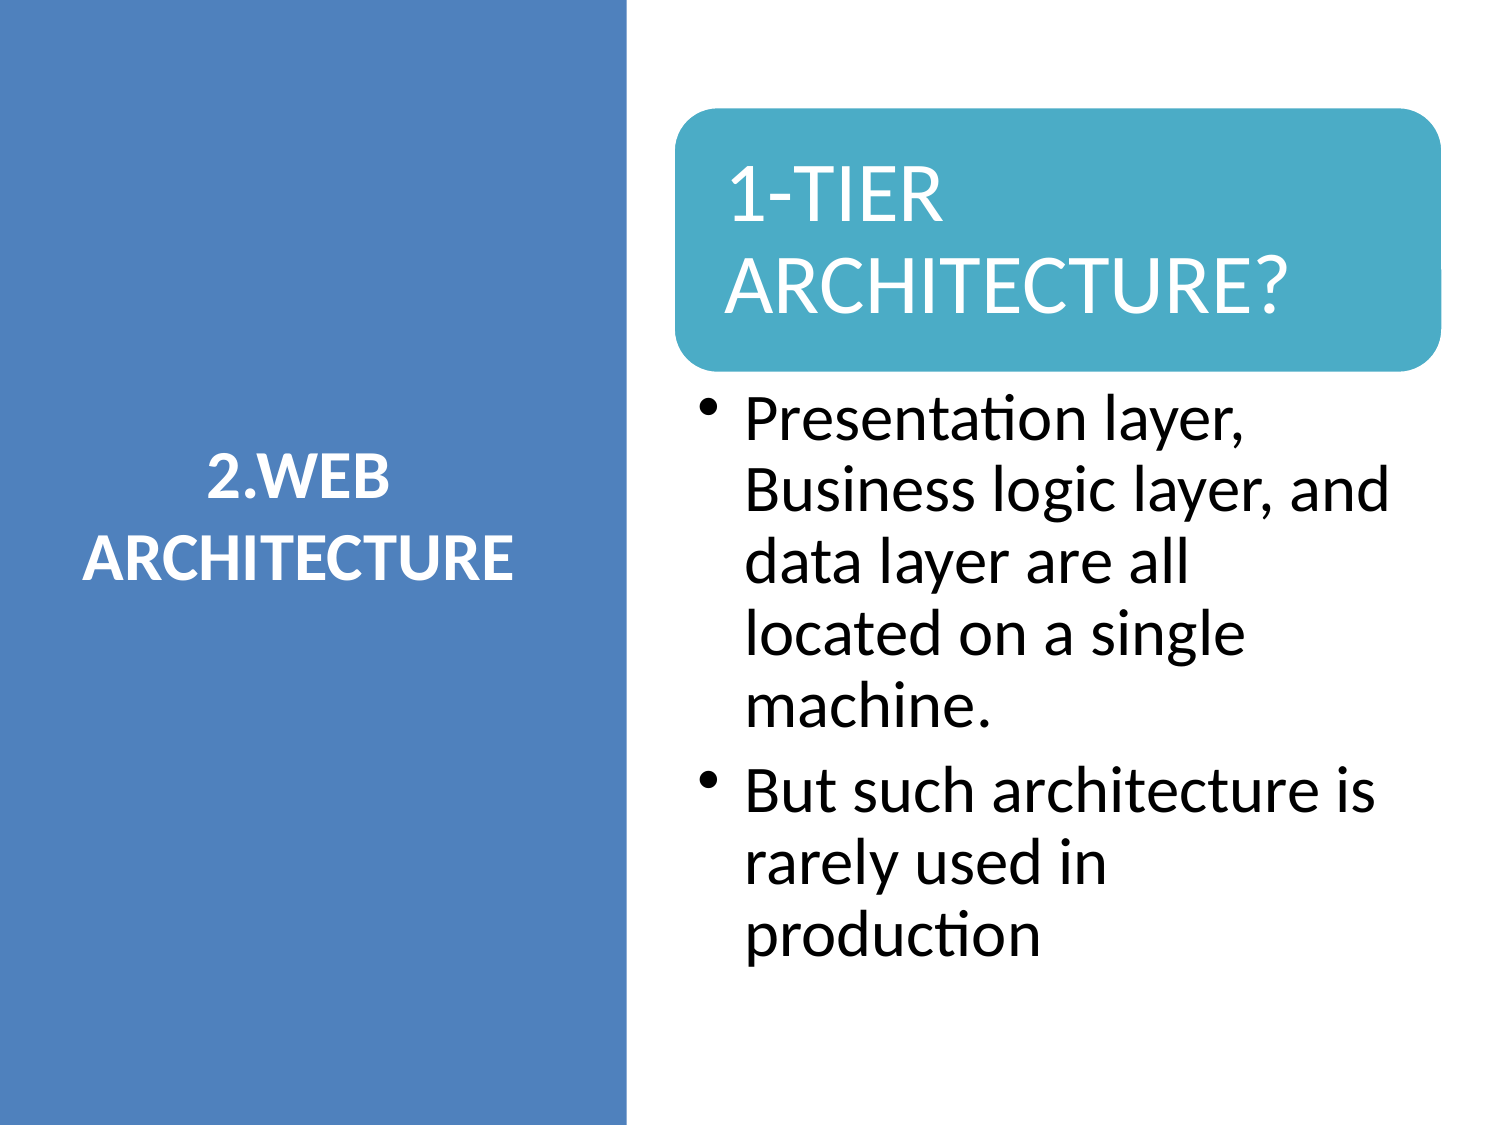

# 2.WEB ARCHITECTURE
1-TIER ARCHITECTURE?
Presentation layer, Business logic layer, and data layer are all located on a single machine.
But such architecture is rarely used in production